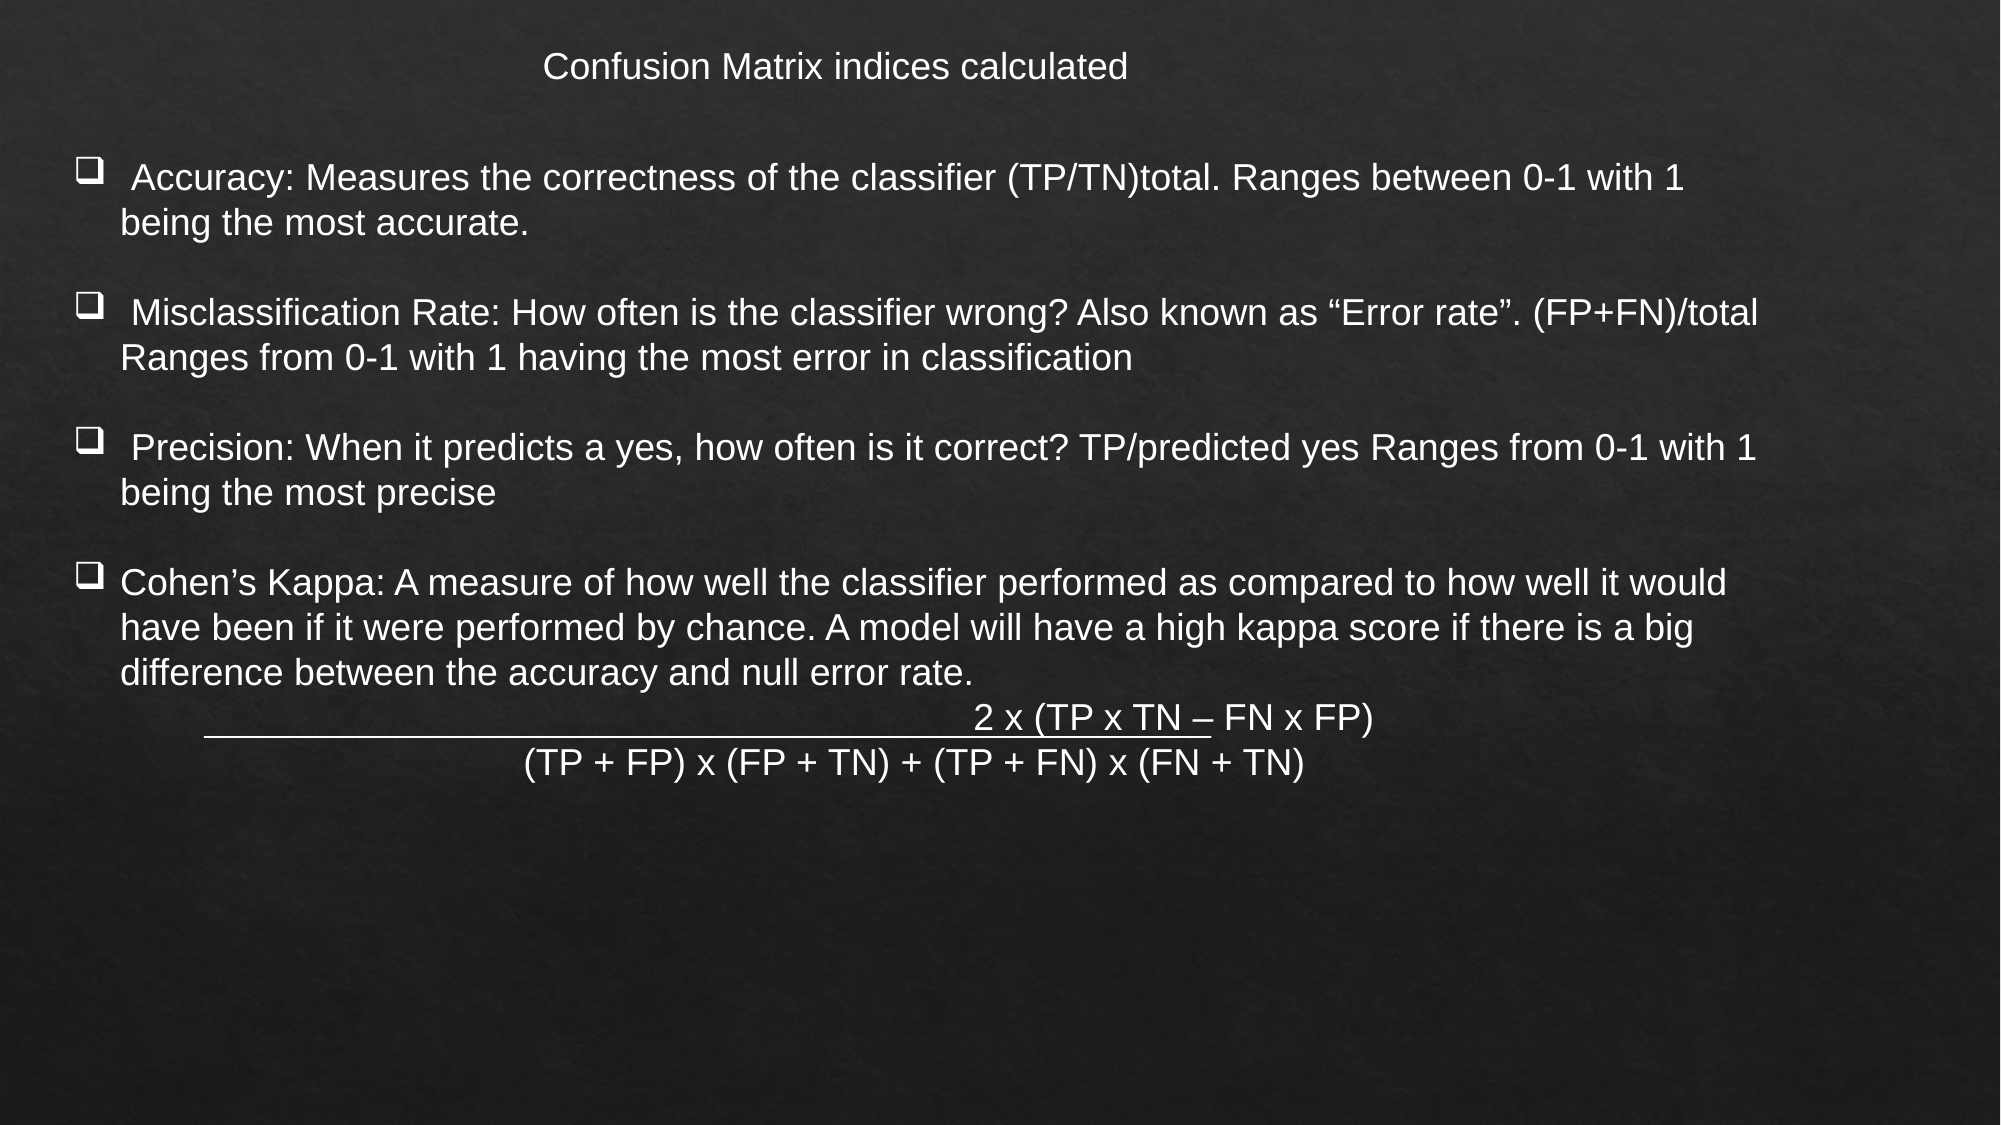

Confusion Matrix indices calculated
 Accuracy: Measures the correctness of the classifier (TP/TN)total. Ranges between 0-1 with 1 being the most accurate.

 Misclassification Rate: How often is the classifier wrong? Also known as “Error rate”. (FP+FN)/total Ranges from 0-1 with 1 having the most error in classification

 Precision: When it predicts a yes, how often is it correct? TP/predicted yes Ranges from 0-1 with 1 being the most precise

Cohen’s Kappa: A measure of how well the classifier performed as compared to how well it would have been if it were performed by chance. A model will have a high kappa score if there is a big difference between the accuracy and null error rate.
				 		2 x (TP x TN – FN x FP)
			(TP + FP) x (FP + TN) + (TP + FN) x (FN + TN)